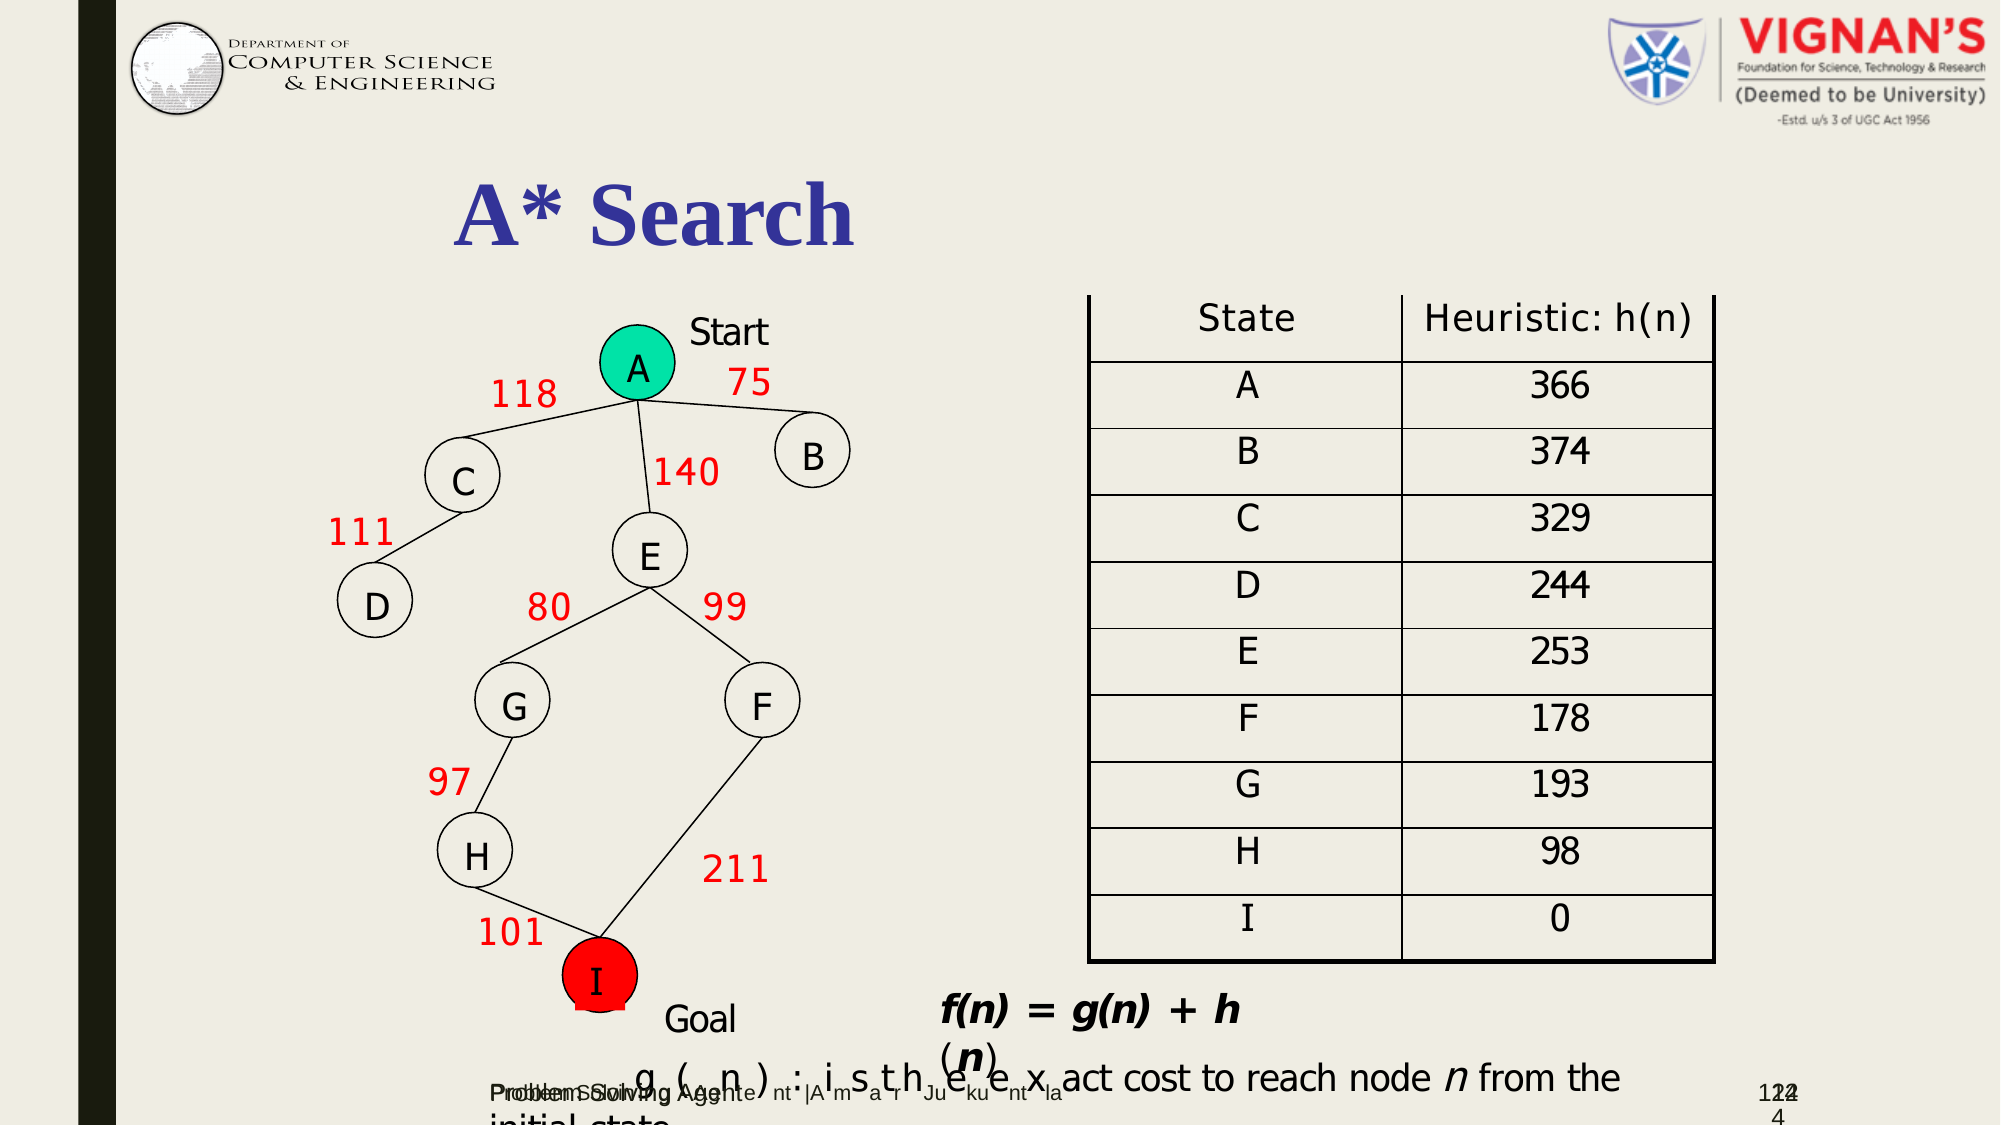

# A* Search
| State | Heuristic: h(n) |
| --- | --- |
| A | 366 |
| B | 374 |
| C | 329 |
| D | 244 |
| E | 253 |
| F | 178 |
| G | 193 |
| H | 98 |
| I | 0 |
Start

A
75
118

B

140
C
111
D

E
80
99

G
F
97
H
101
211

I
f(n) = g(n) + h (n)
Goal
Problem Solvingg (Agne)nt:|AimsatrhJuekuentxlaact cost to reach node n from the initial state.
124
Problem Solving Agent
124